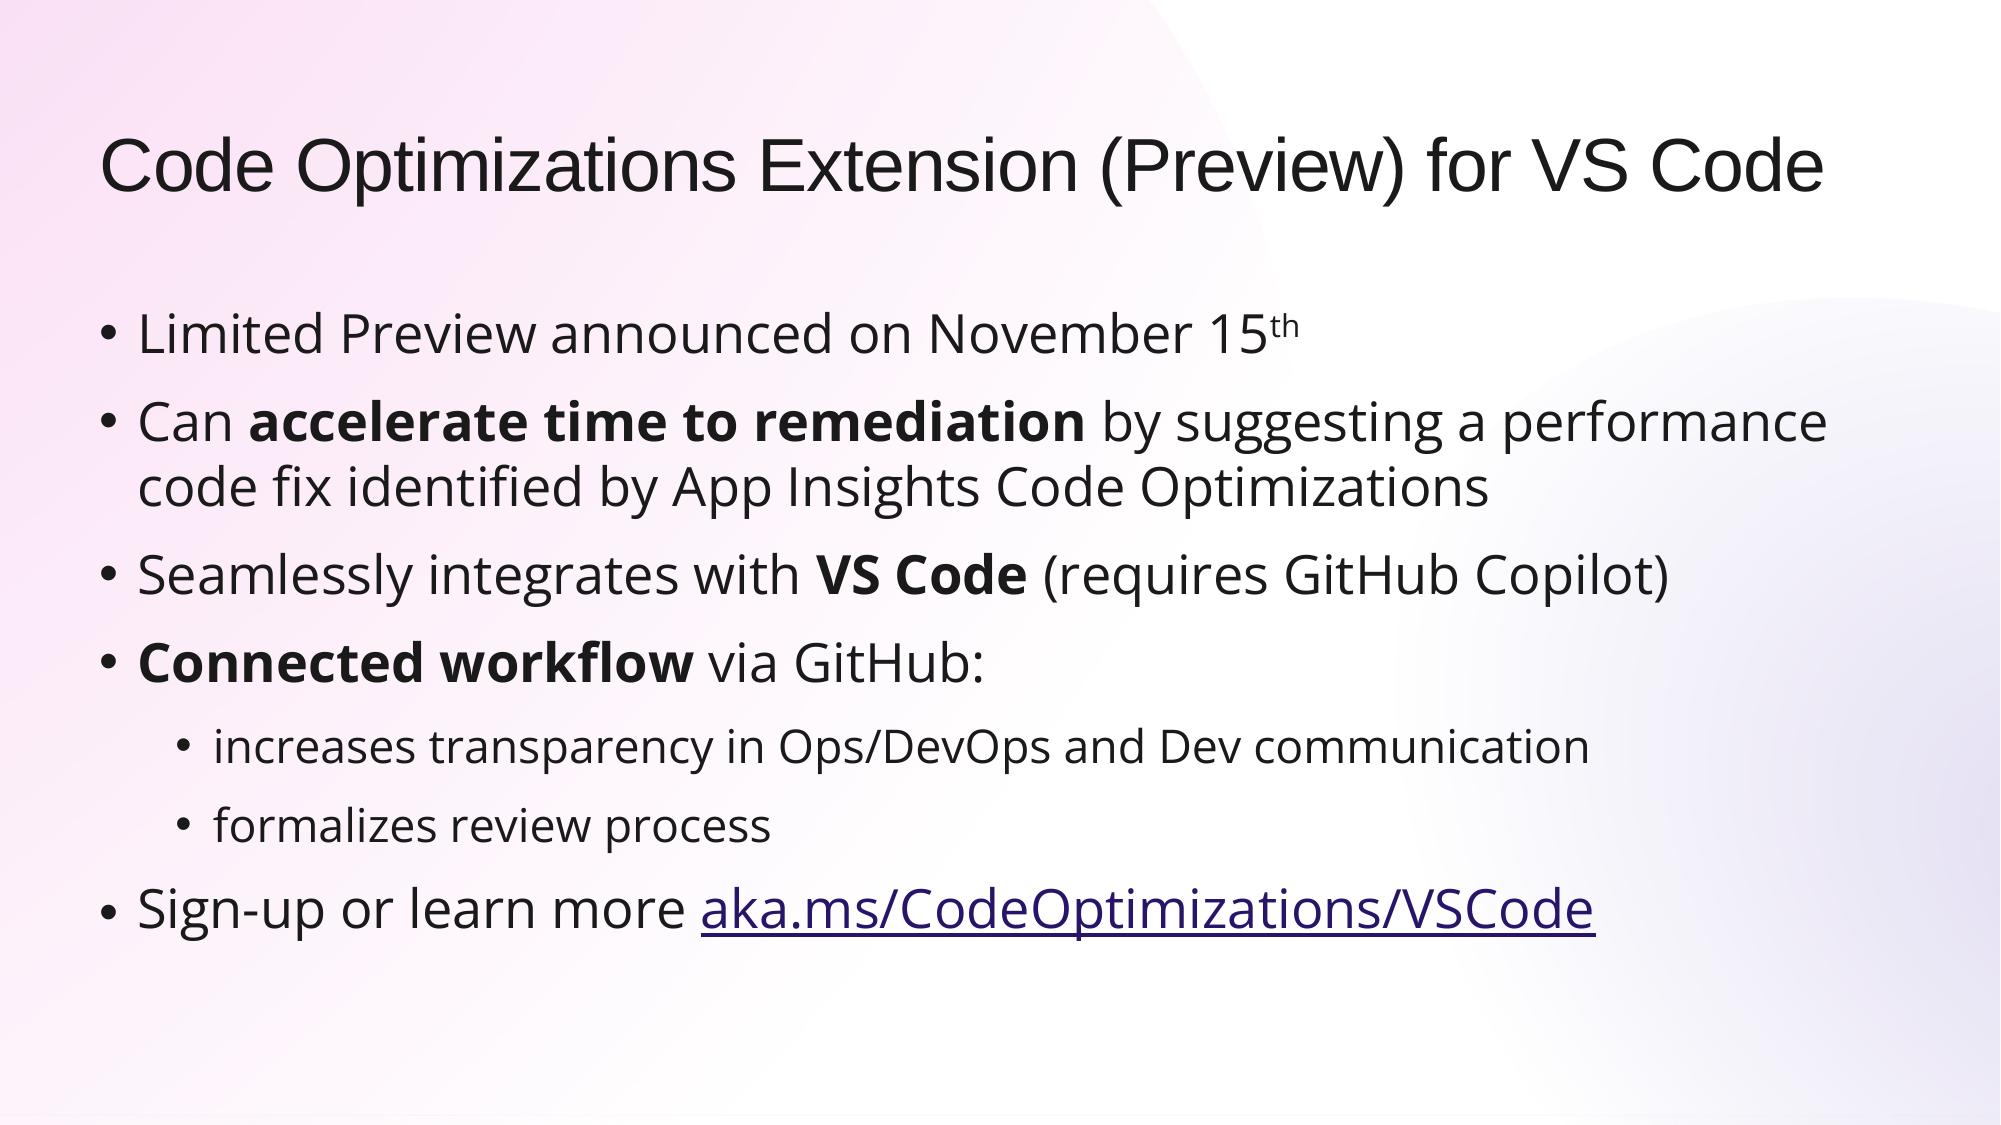

# Code Optimizations Extension (Preview) for VS Code
Limited Preview announced on November 15th
Can accelerate time to remediation by suggesting a performance code fix identified by App Insights Code Optimizations
Seamlessly integrates with VS Code (requires GitHub Copilot)
Connected workflow via GitHub:
increases transparency in Ops/DevOps and Dev communication
formalizes review process
Sign-up or learn more aka.ms/CodeOptimizations/VSCode